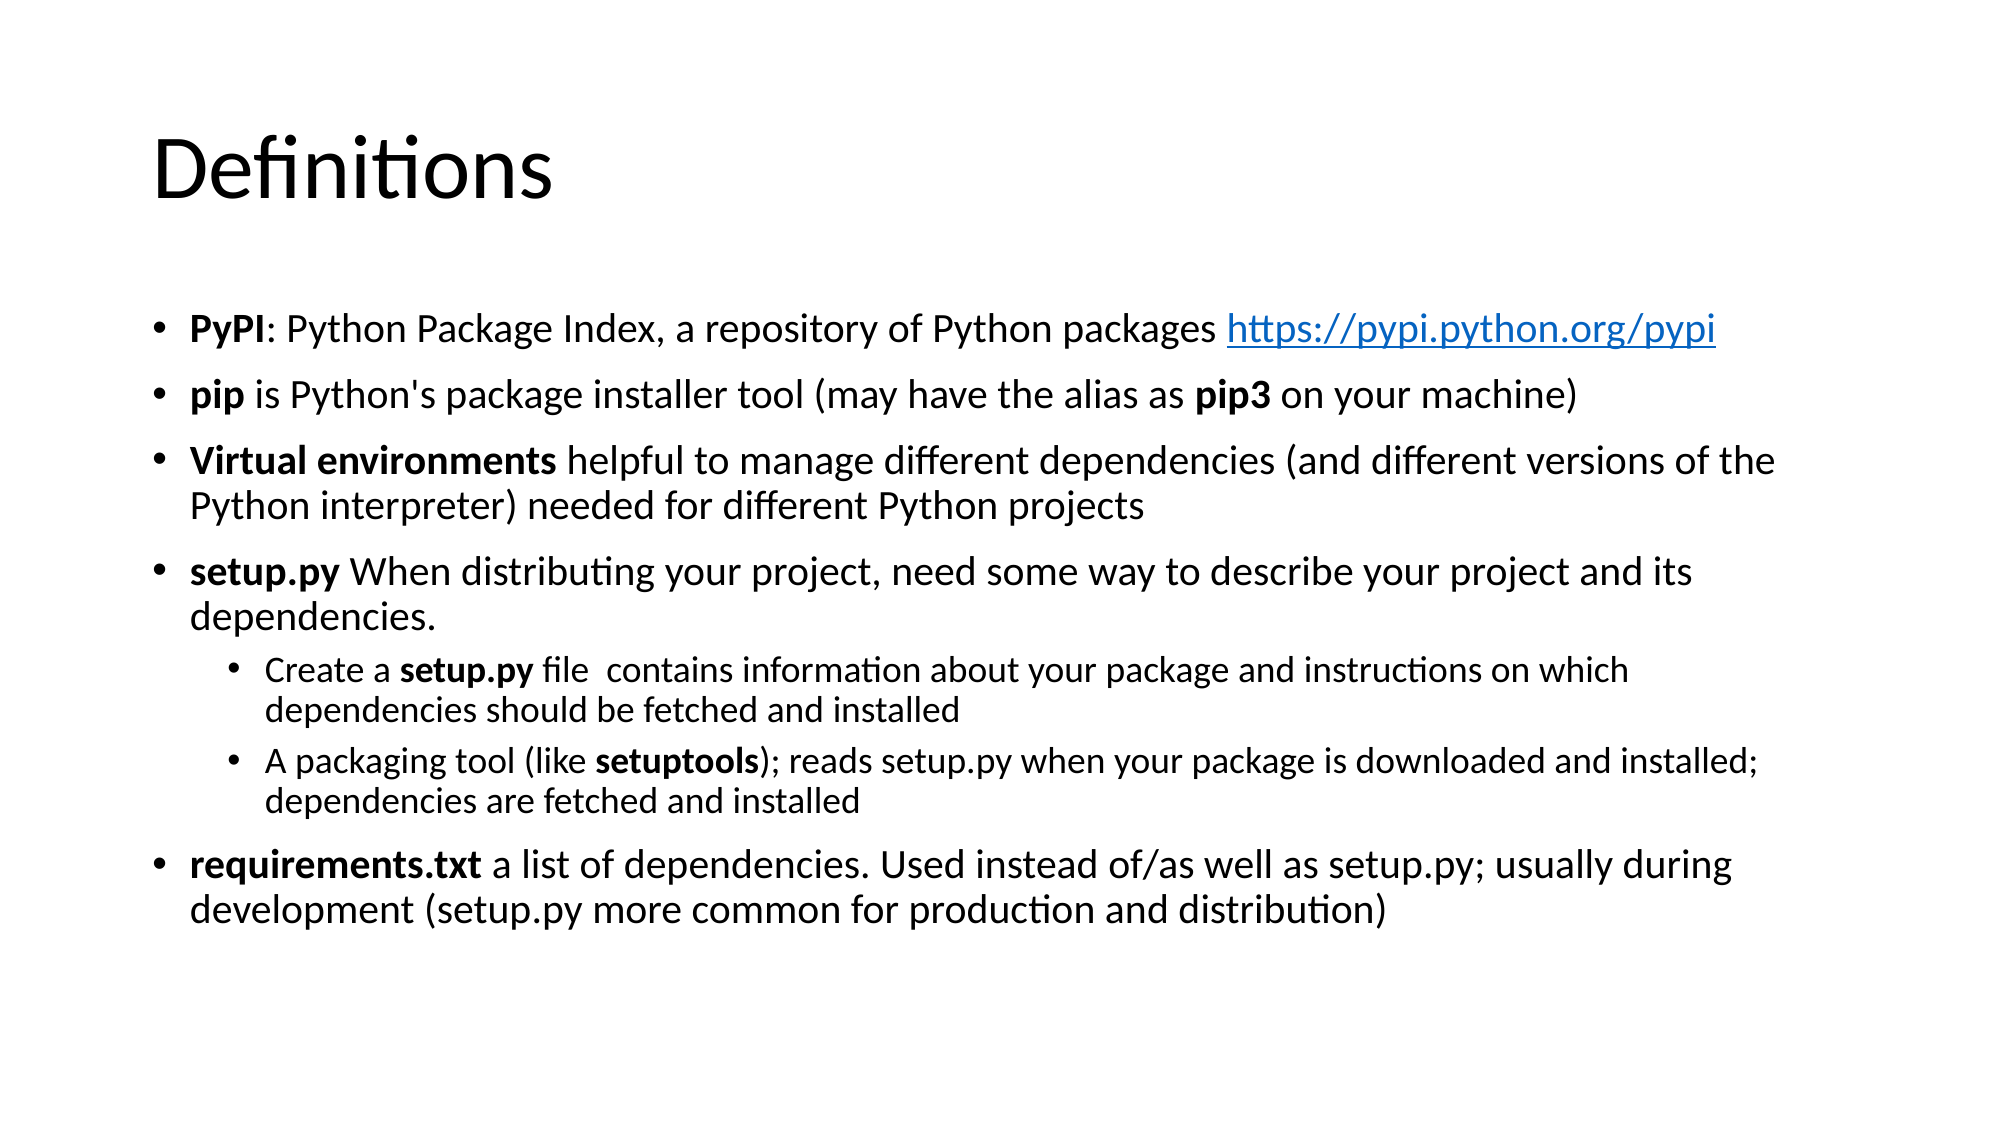

# Definitions
PyPI: Python Package Index, a repository of Python packages https://pypi.python.org/pypi
pip is Python's package installer tool (may have the alias as pip3 on your machine)
Virtual environments helpful to manage different dependencies (and different versions of the Python interpreter) needed for different Python projects
setup.py When distributing your project, need some way to describe your project and its dependencies.
Create a setup.py file  contains information about your package and instructions on which dependencies should be fetched and installed
A packaging tool (like setuptools); reads setup.py when your package is downloaded and installed; dependencies are fetched and installed
requirements.txt a list of dependencies. Used instead of/as well as setup.py; usually during development (setup.py more common for production and distribution)